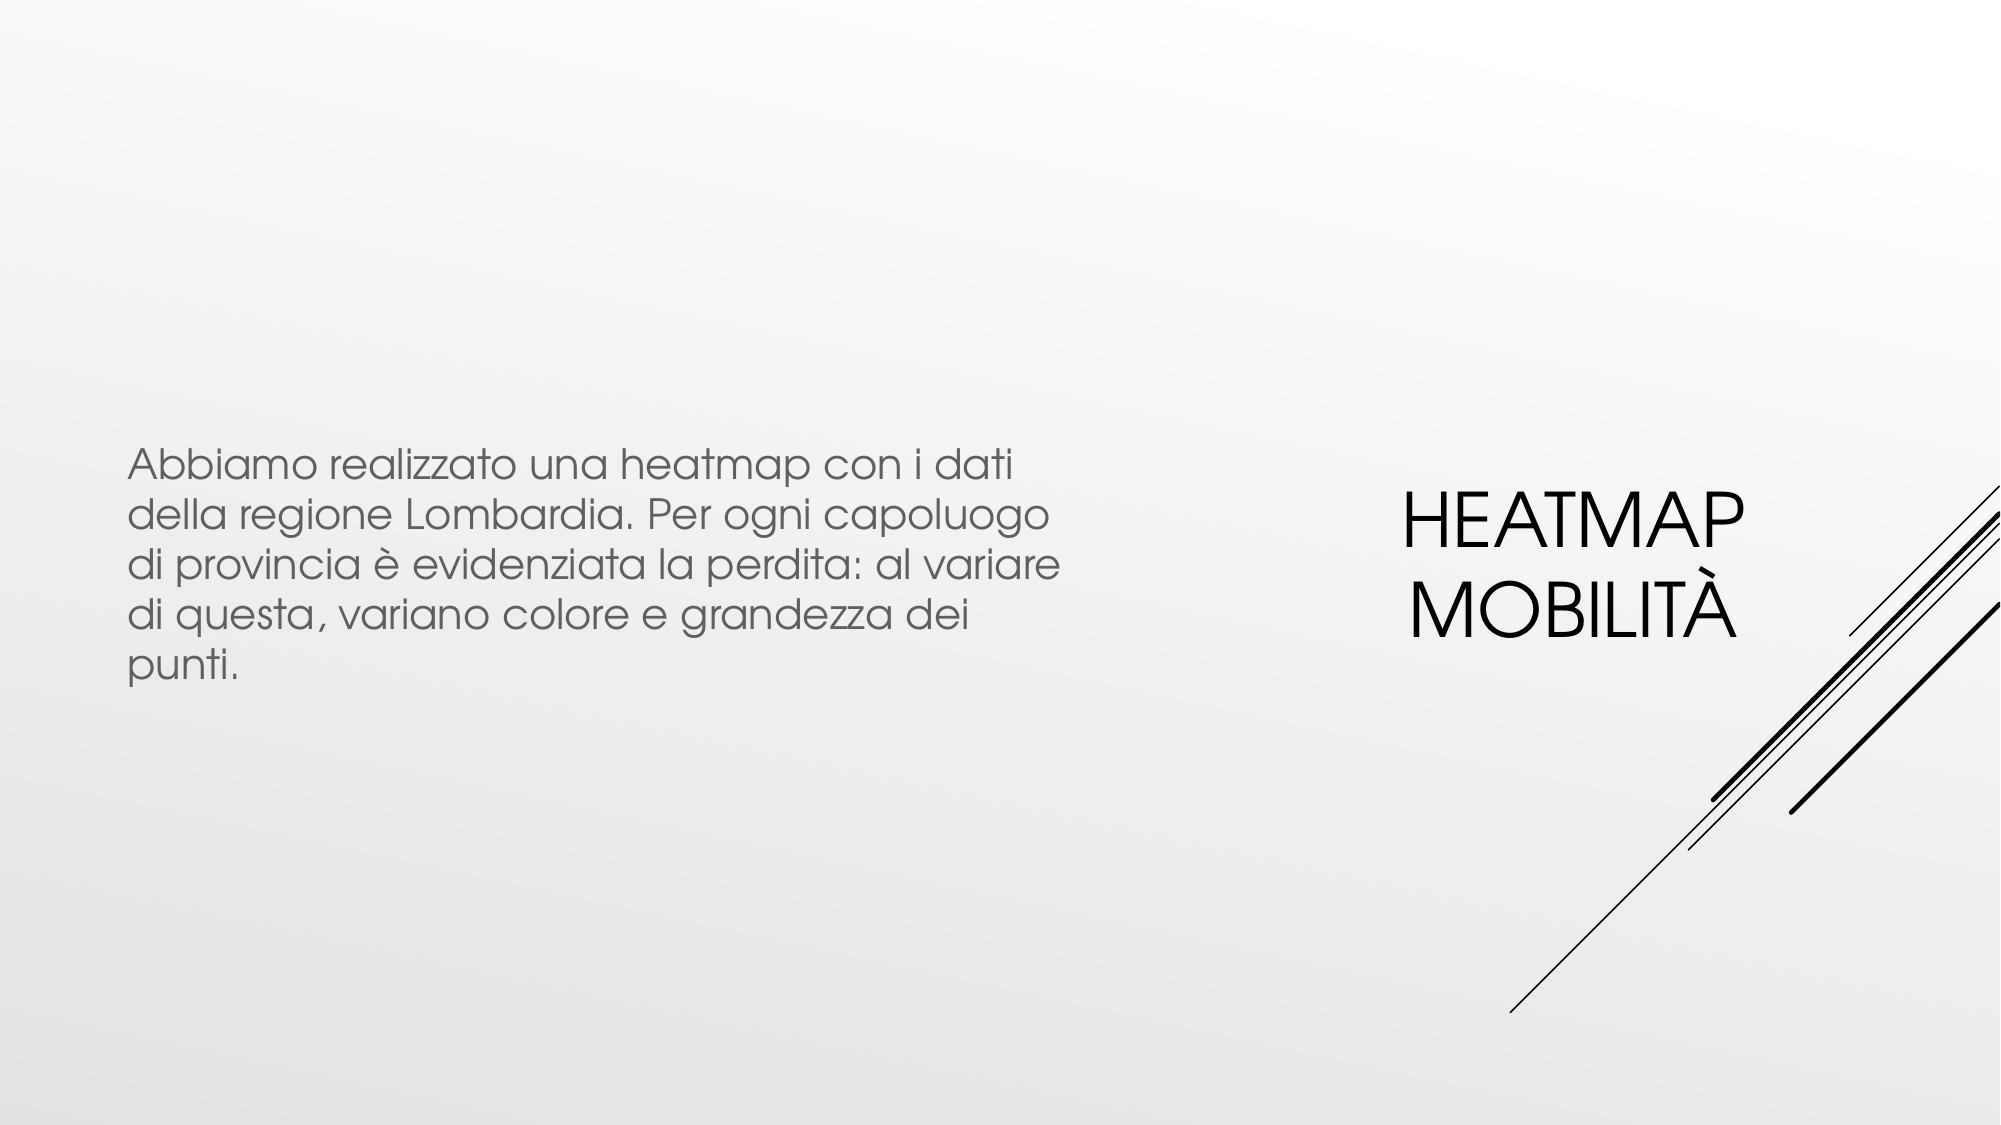

Abbiamo realizzato una heatmap con i dati della regione Lombardia. Per ogni capoluogo di provincia è evidenziata la perdita: al variare di questa, variano colore e grandezza dei punti.
# Heatmap mobilità